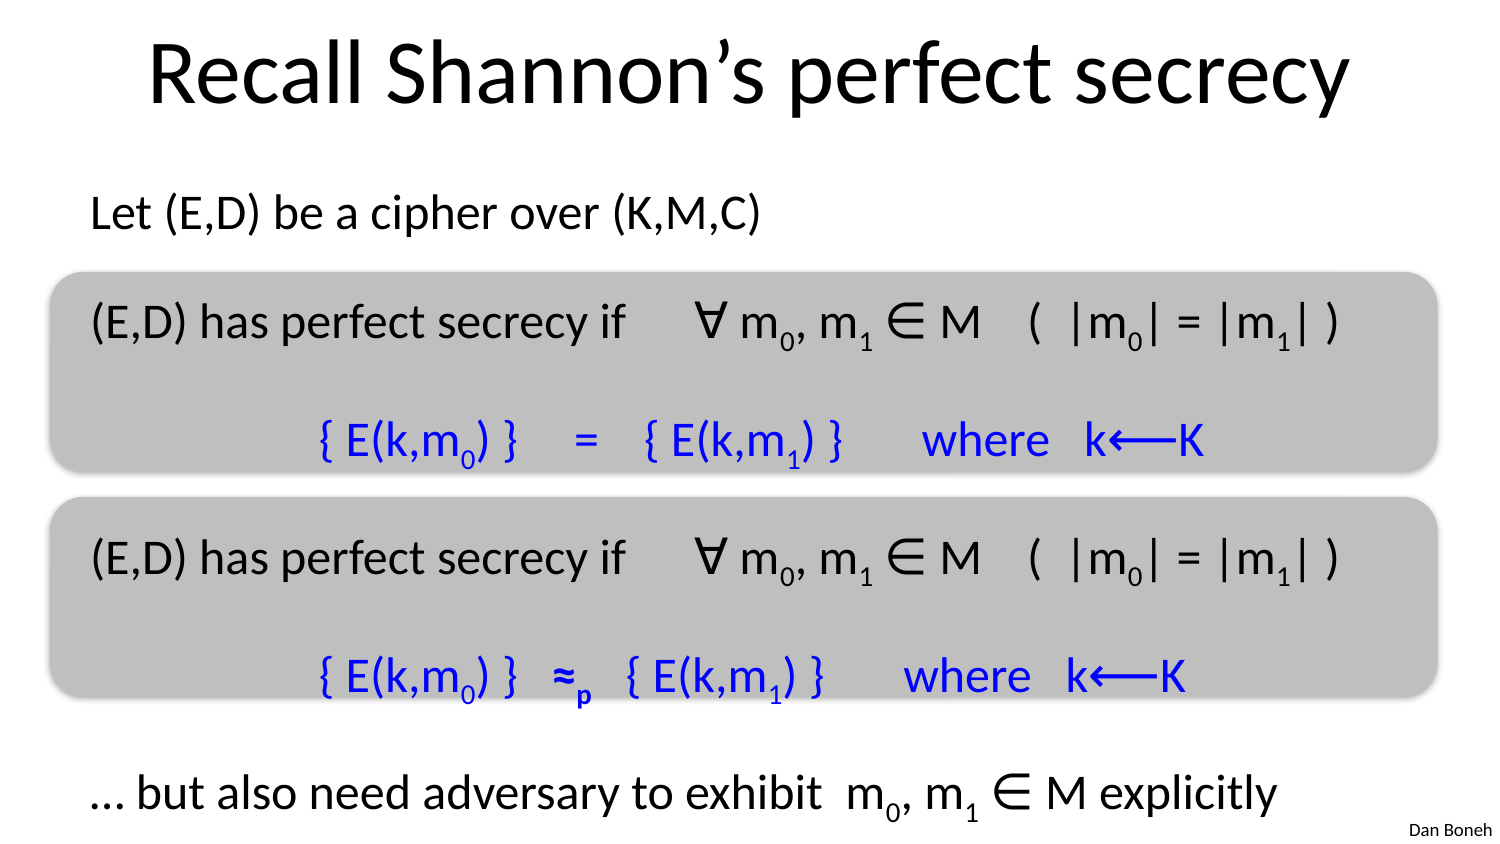

# Recall Shannon’s perfect secrecy
Let (E,D) be a cipher over (K,M,C)
(E,D) has perfect secrecy if      ∀ m0, m1 ∈ M    (  |m0| = |m1| )
 	       { E(k,m0) }     =    { E(k,m1) }       where   k⟵K
(E,D) has perfect secrecy if      ∀ m0, m1 ∈ M    (  |m0| = |m1| )
 	       { E(k,m0) }   ≈p   { E(k,m1) }       where   k⟵K
… but also need adversary to exhibit  m0, m1 ∈ M explicitly